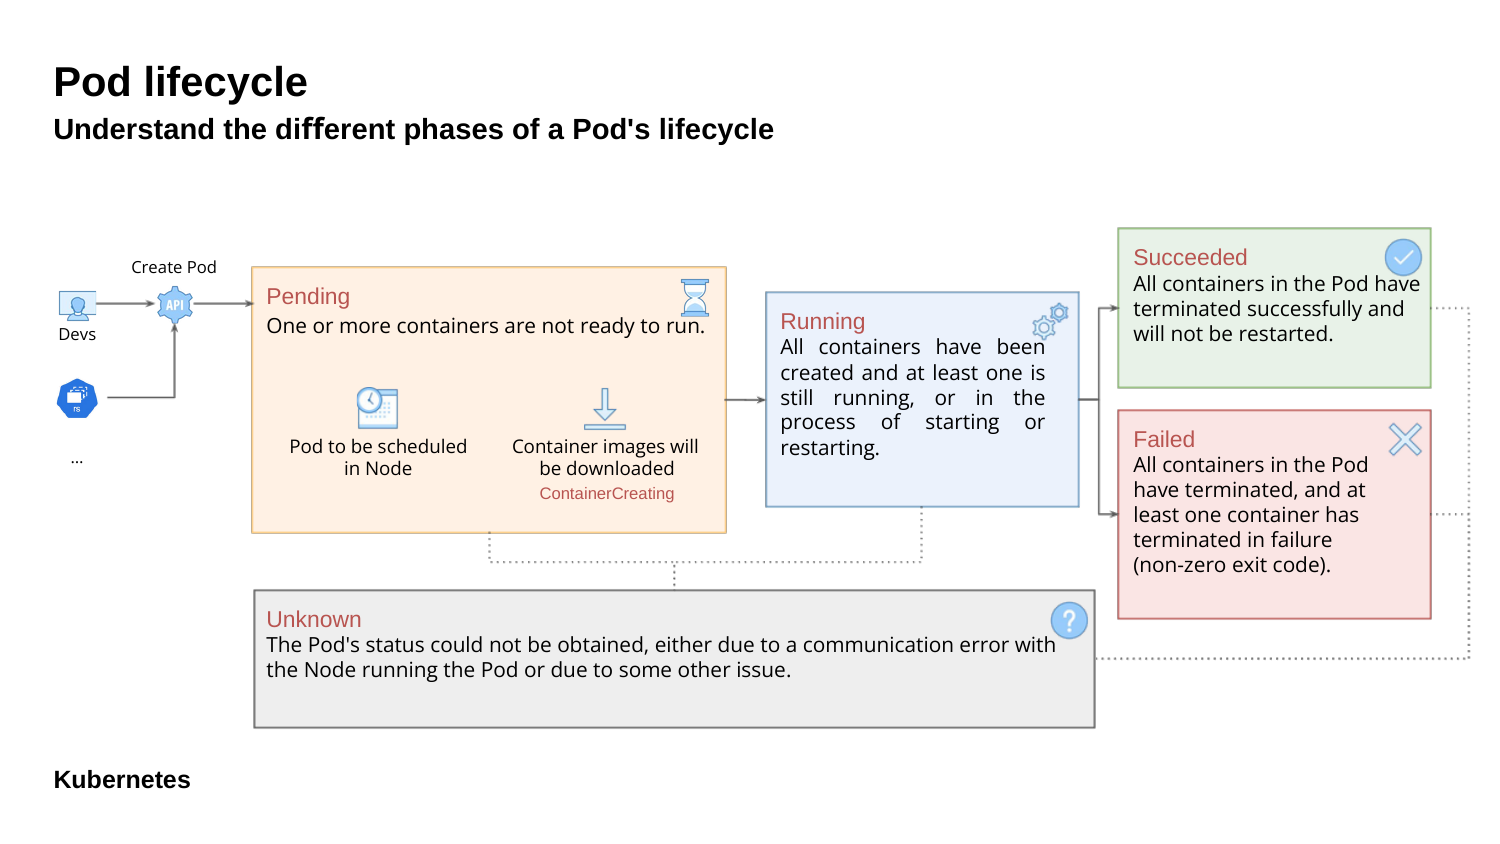

Pod lifecycle
Understand the diﬀerent phases of a Pod's lifecycle

Succeeded
All containers in the Pod have terminated successfully and will not be restarted.

Create Pod

Pending
One or more containers are not ready to run.

Running
All containers have been created and at least one is still running, or in the process of starting or restarting.

Devs

Failed
All containers in the Pod have terminated, and at least one container has terminated in failure (non-zero exit code).

Pod to be scheduled
Container images will
…
in Node
be downloaded
ContainerCreating

Unknown
The Pod's status could not be obtained, either due to a communication error with the Node running the Pod or due to some other issue.

Kubernetes